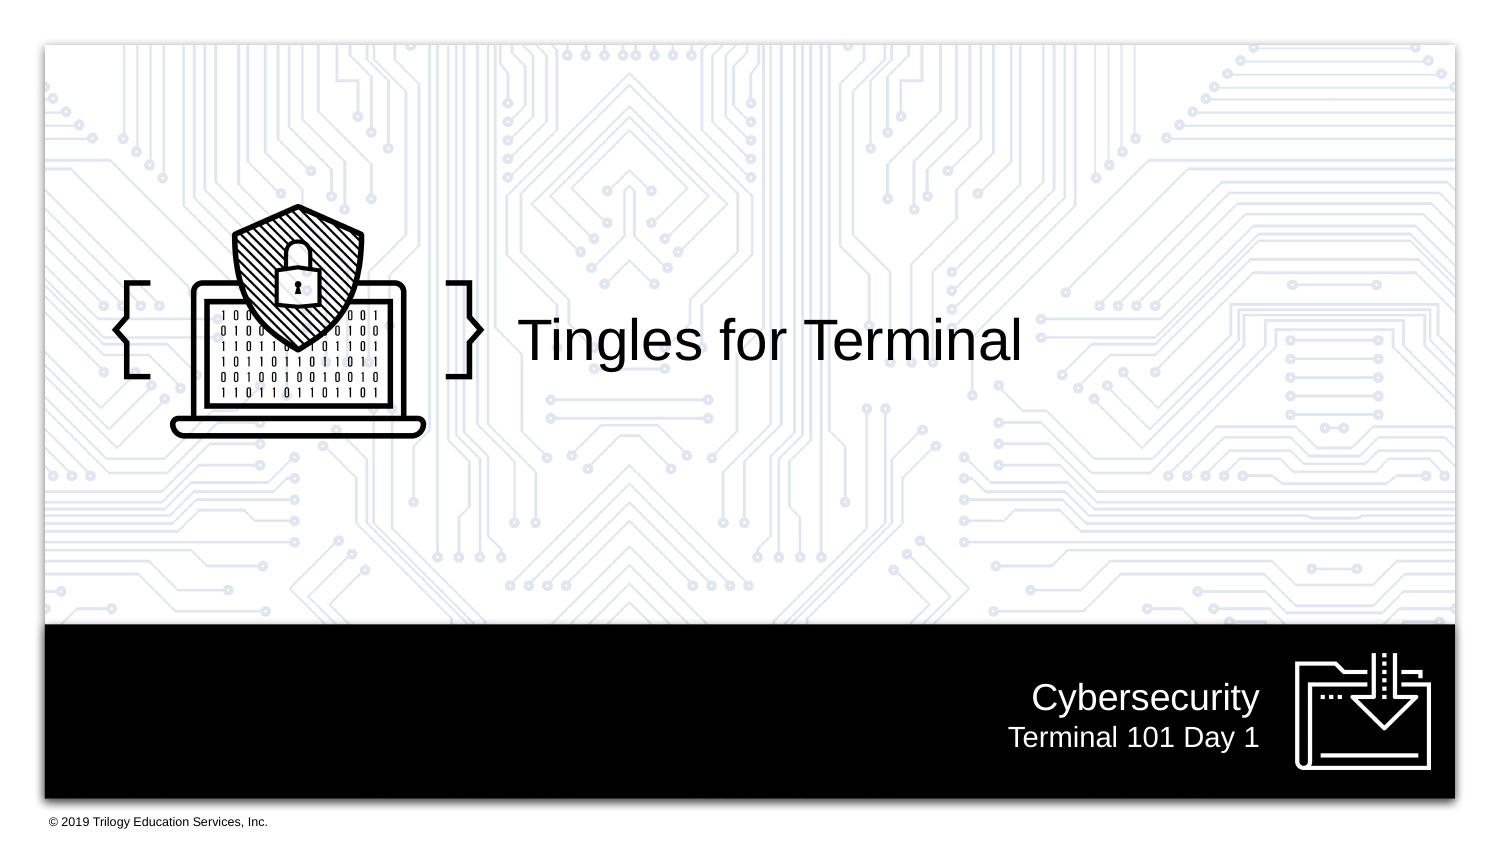

Tingles for Terminal
# Terminal 101 Day 1